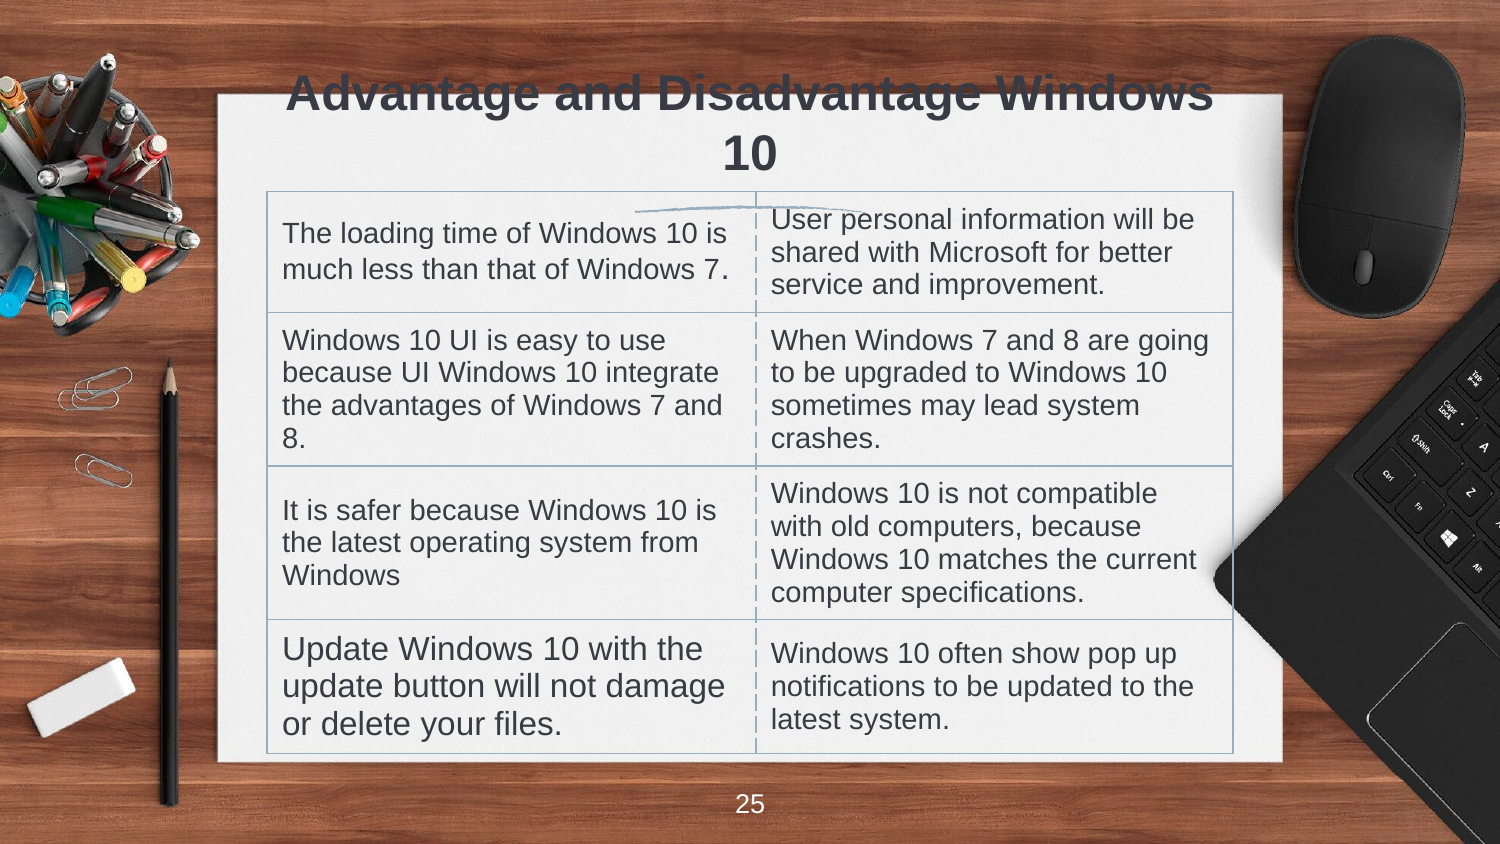

# Advantage and Disadvantage Windows 10
| The loading time of Windows 10 is much less than that of Windows 7. | User personal information will be shared with Microsoft for better service and improvement. |
| --- | --- |
| Windows 10 UI is easy to use because UI Windows 10 integrate the advantages of Windows 7 and 8. | When Windows 7 and 8 are going to be upgraded to Windows 10 sometimes may lead system crashes. |
| It is safer because Windows 10 is the latest operating system from Windows | Windows 10 is not compatible with old computers, because Windows 10 matches the current computer specifications. |
| Update Windows 10 with the update button will not damage or delete your files. | Windows 10 often show pop up notifications to be updated to the latest system. |
25